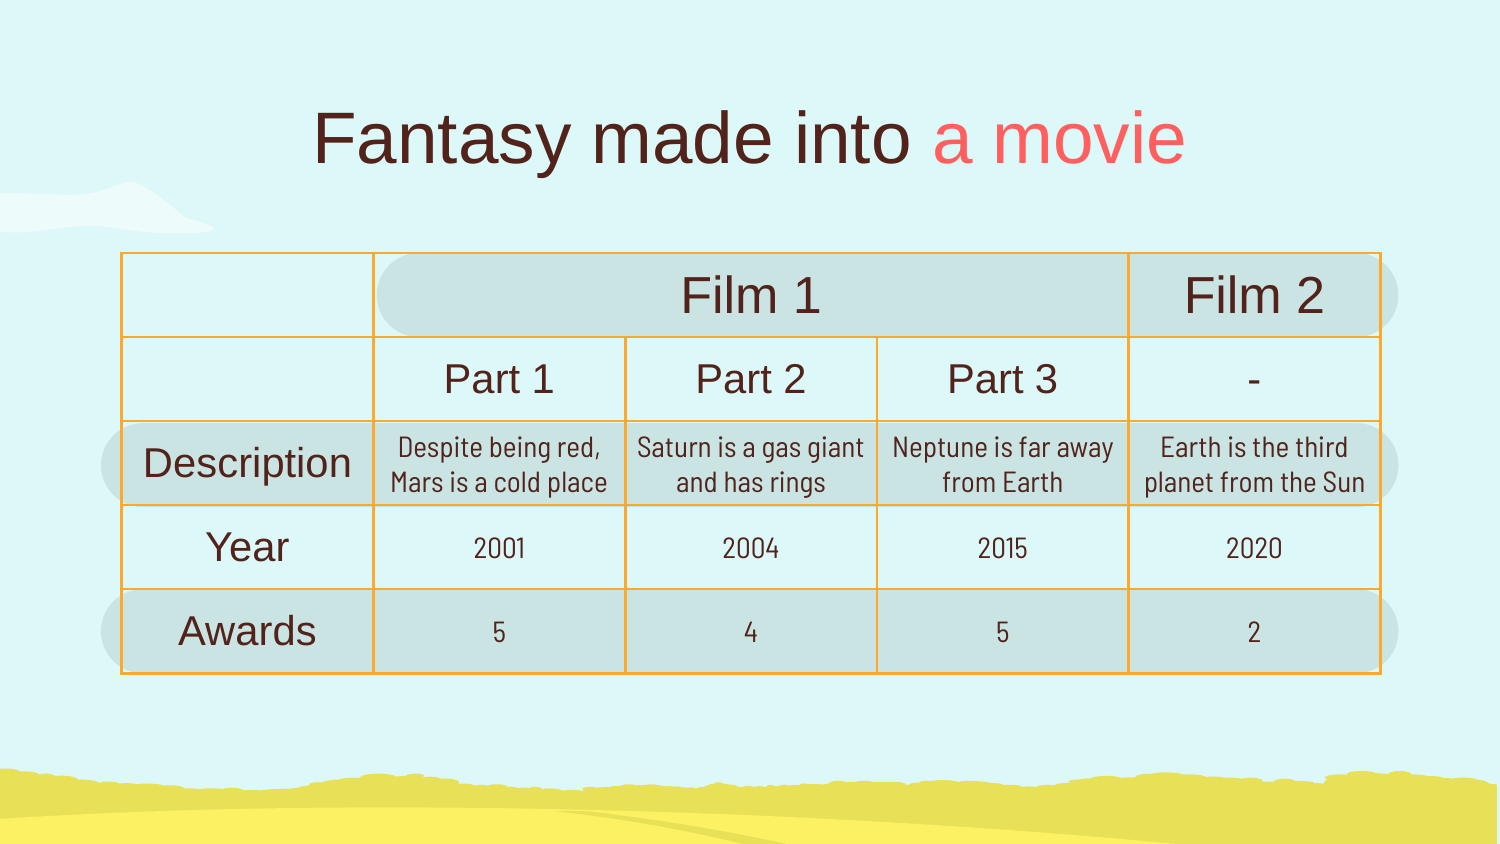

# Fantasy made into a movie
|  | Film 1 |  |  | Film 2 |
| --- | --- | --- | --- | --- |
|  | Part 1 | Part 2 | Part 3 | - |
| Description | Despite being red, Mars is a cold place | Saturn is a gas giant and has rings | Neptune is far away from Earth | Earth is the third planet from the Sun |
| Year | 2001 | 2004 | 2015 | 2020 |
| Awards | 5 | 4 | 5 | 2 |